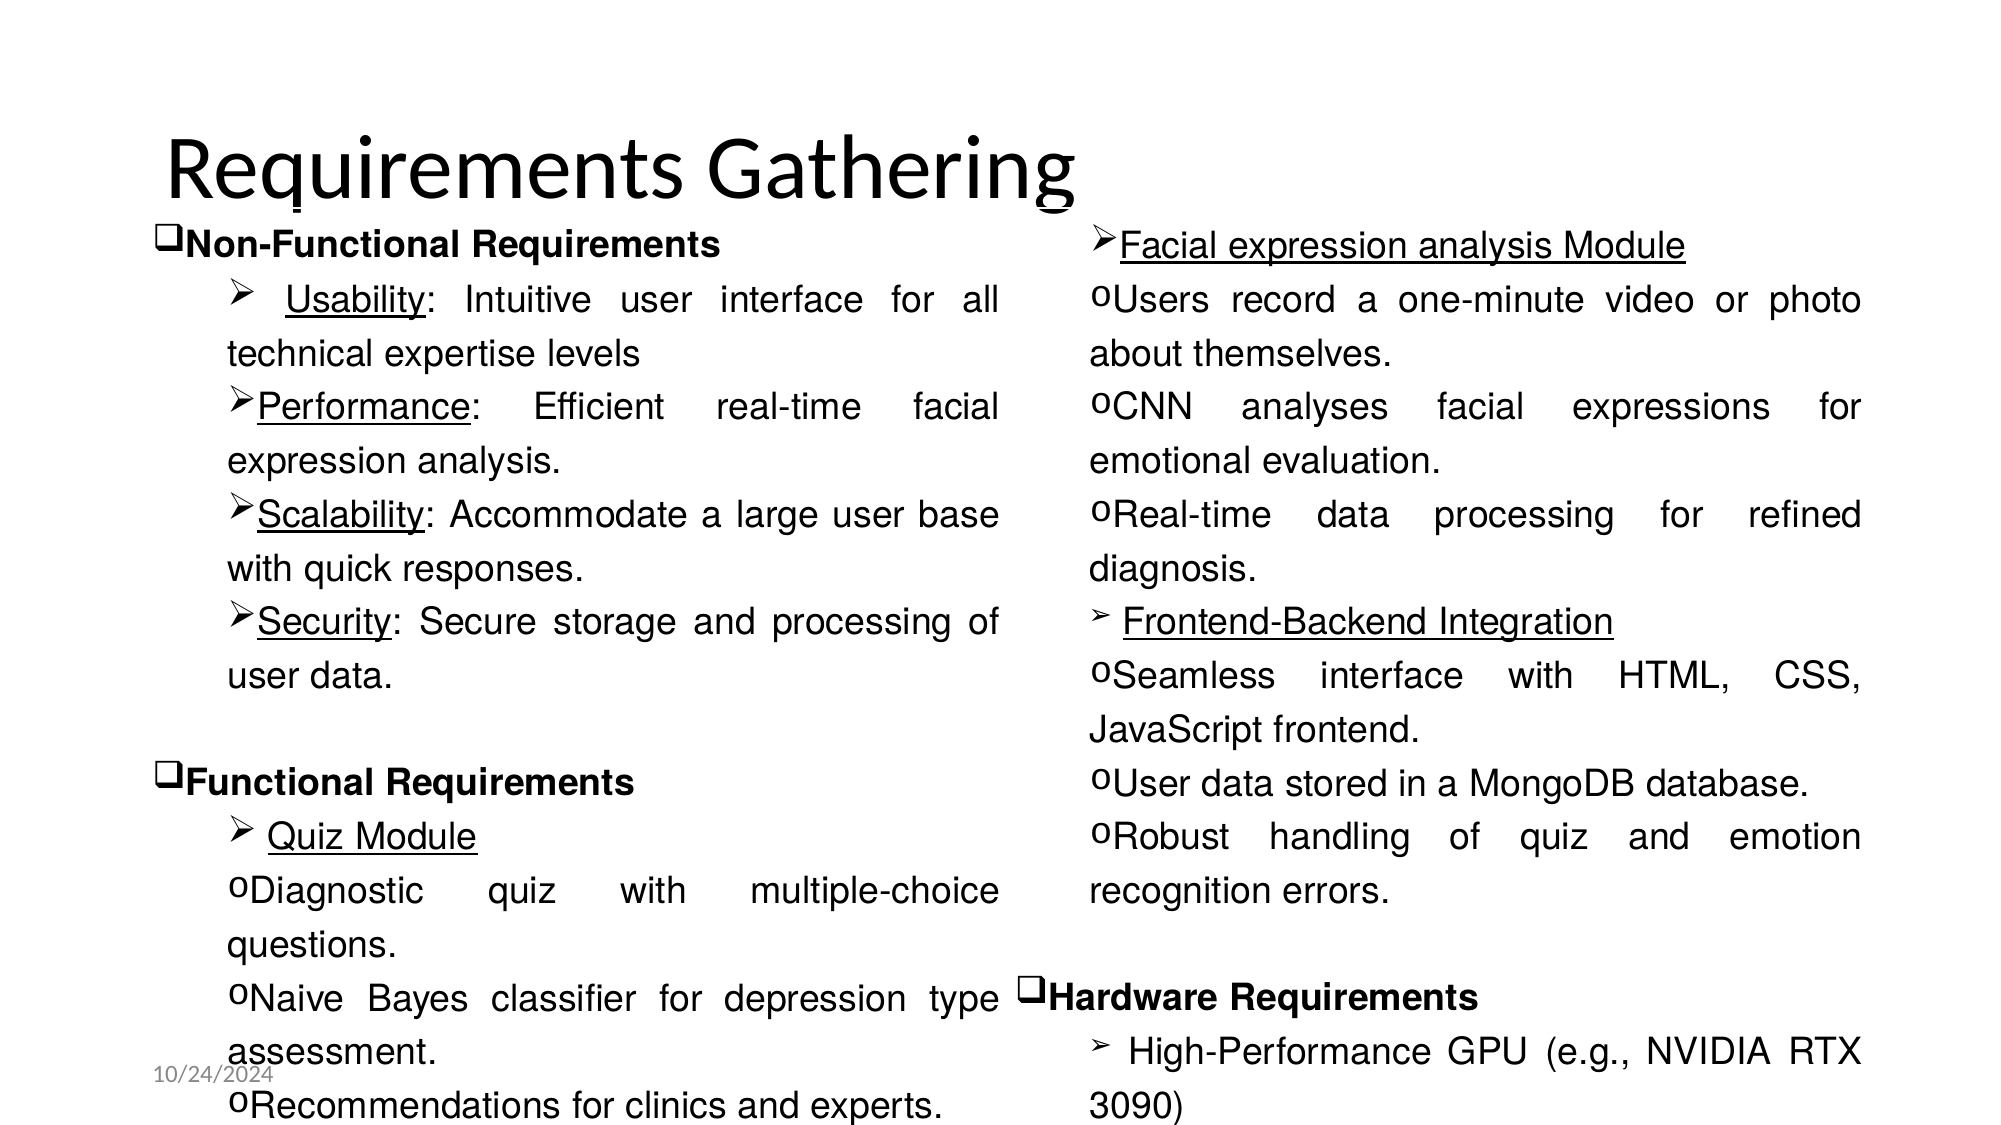

# Requirements Gathering
| Non-Functional Requirements Usability: Intuitive user interface for all technical expertise levels Performance: Efficient real-time facial expression analysis. Scalability: Accommodate a large user base with quick responses. Security: Secure storage and processing of user data. Functional Requirements Quiz Module Diagnostic quiz with multiple-choice questions. Naive Bayes classifier for depression type assessment. Recommendations for clinics and experts. Interactive map for treatment facility location. | Facial expression analysis Module Users record a one-minute video or photo about themselves. CNN analyses facial expressions for emotional evaluation. Real-time data processing for refined diagnosis. Frontend-Backend Integration Seamless interface with HTML, CSS, JavaScript frontend. User data stored in a MongoDB database. Robust handling of quiz and emotion recognition errors. Hardware Requirements High-Performance GPU (e.g., NVIDIA RTX 3090) Microphone and camera for real-time capture. High-capacity SSD storage. |
| --- | --- |

10/24/2024
9